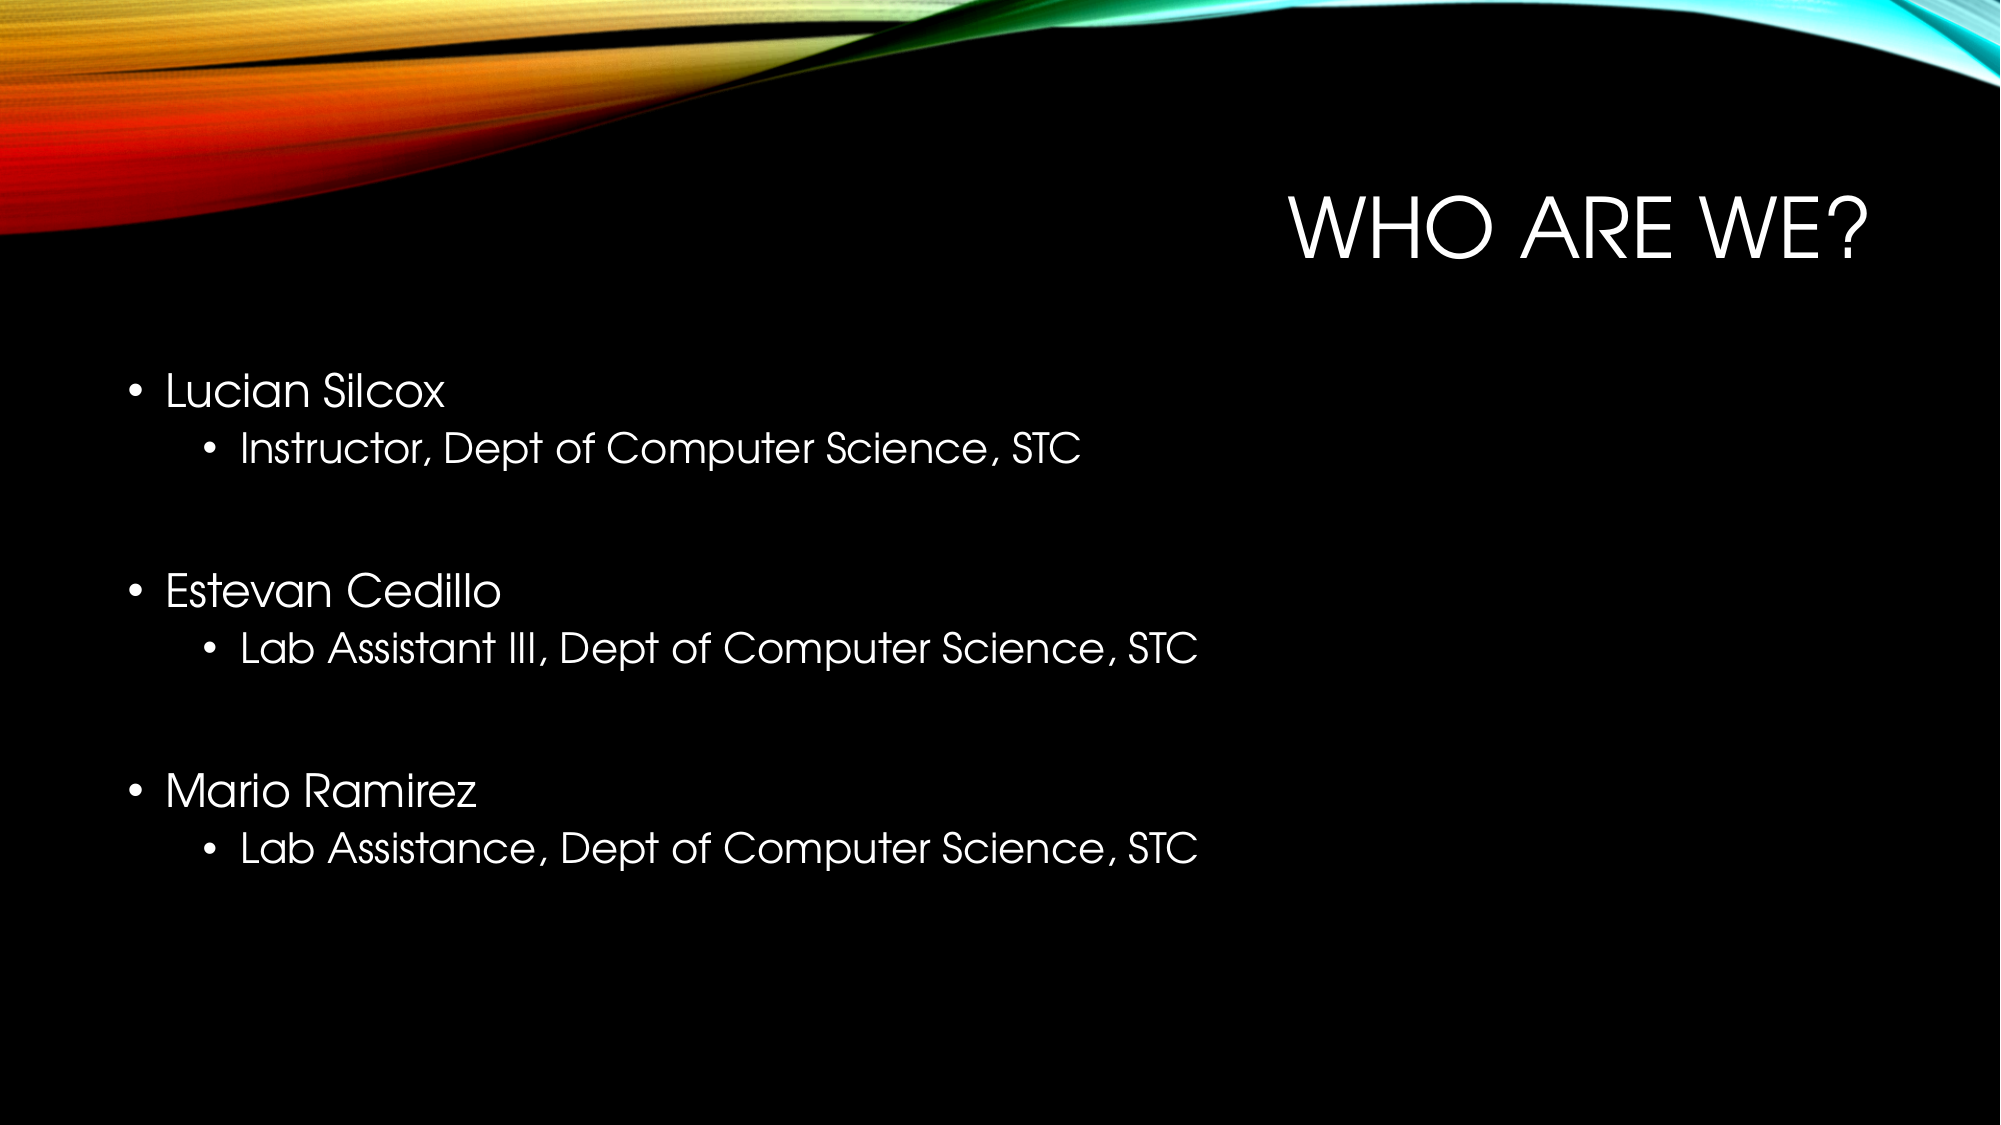

# Who are we?
Lucian Silcox
Instructor, Dept of Computer Science, STC

Estevan Cedillo
Lab Assistant III, Dept of Computer Science, STC

Mario Ramirez
Lab Assistance, Dept of Computer Science, STC